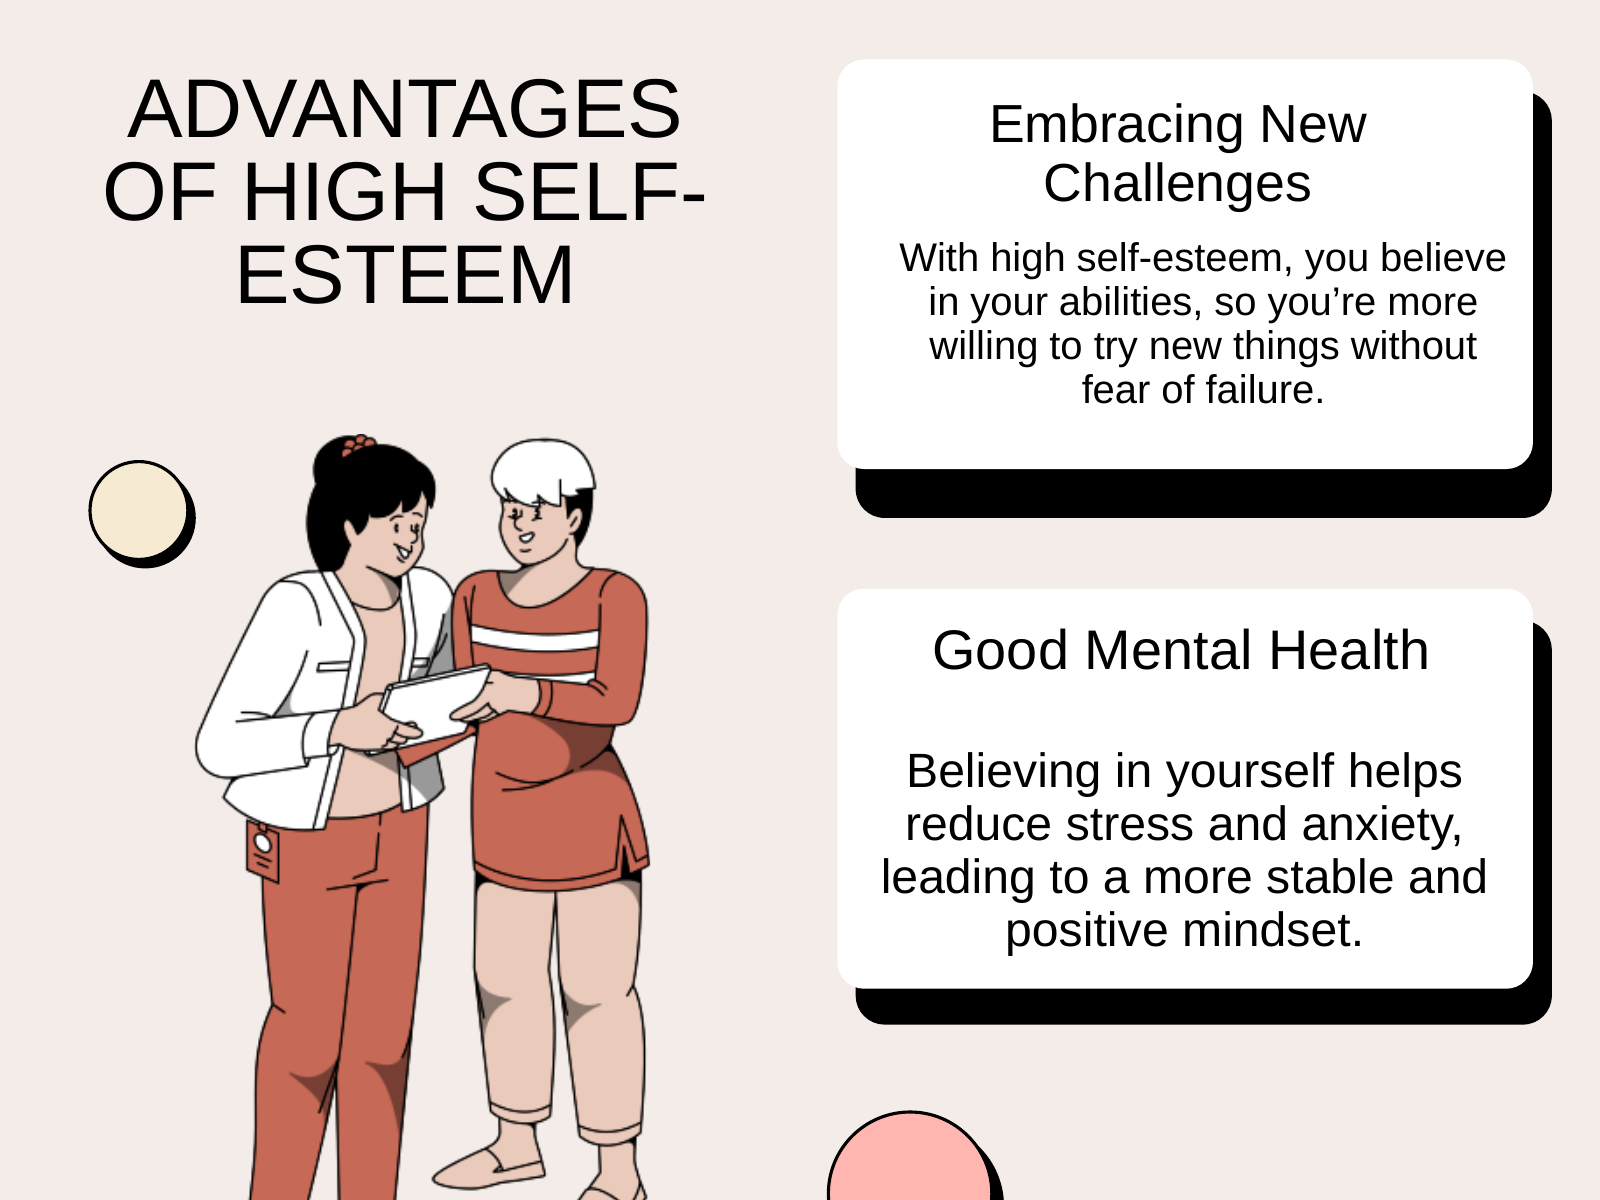

ADVANTAGES OF HIGH SELF-ESTEEM

Embracing New Challenges
With high self-esteem, you believe in your abilities, so you’re more willing to try new things without fear of failure.

Good Mental Health

Believing in yourself helps reduce stress and anxiety, leading to a more stable and positive mindset.